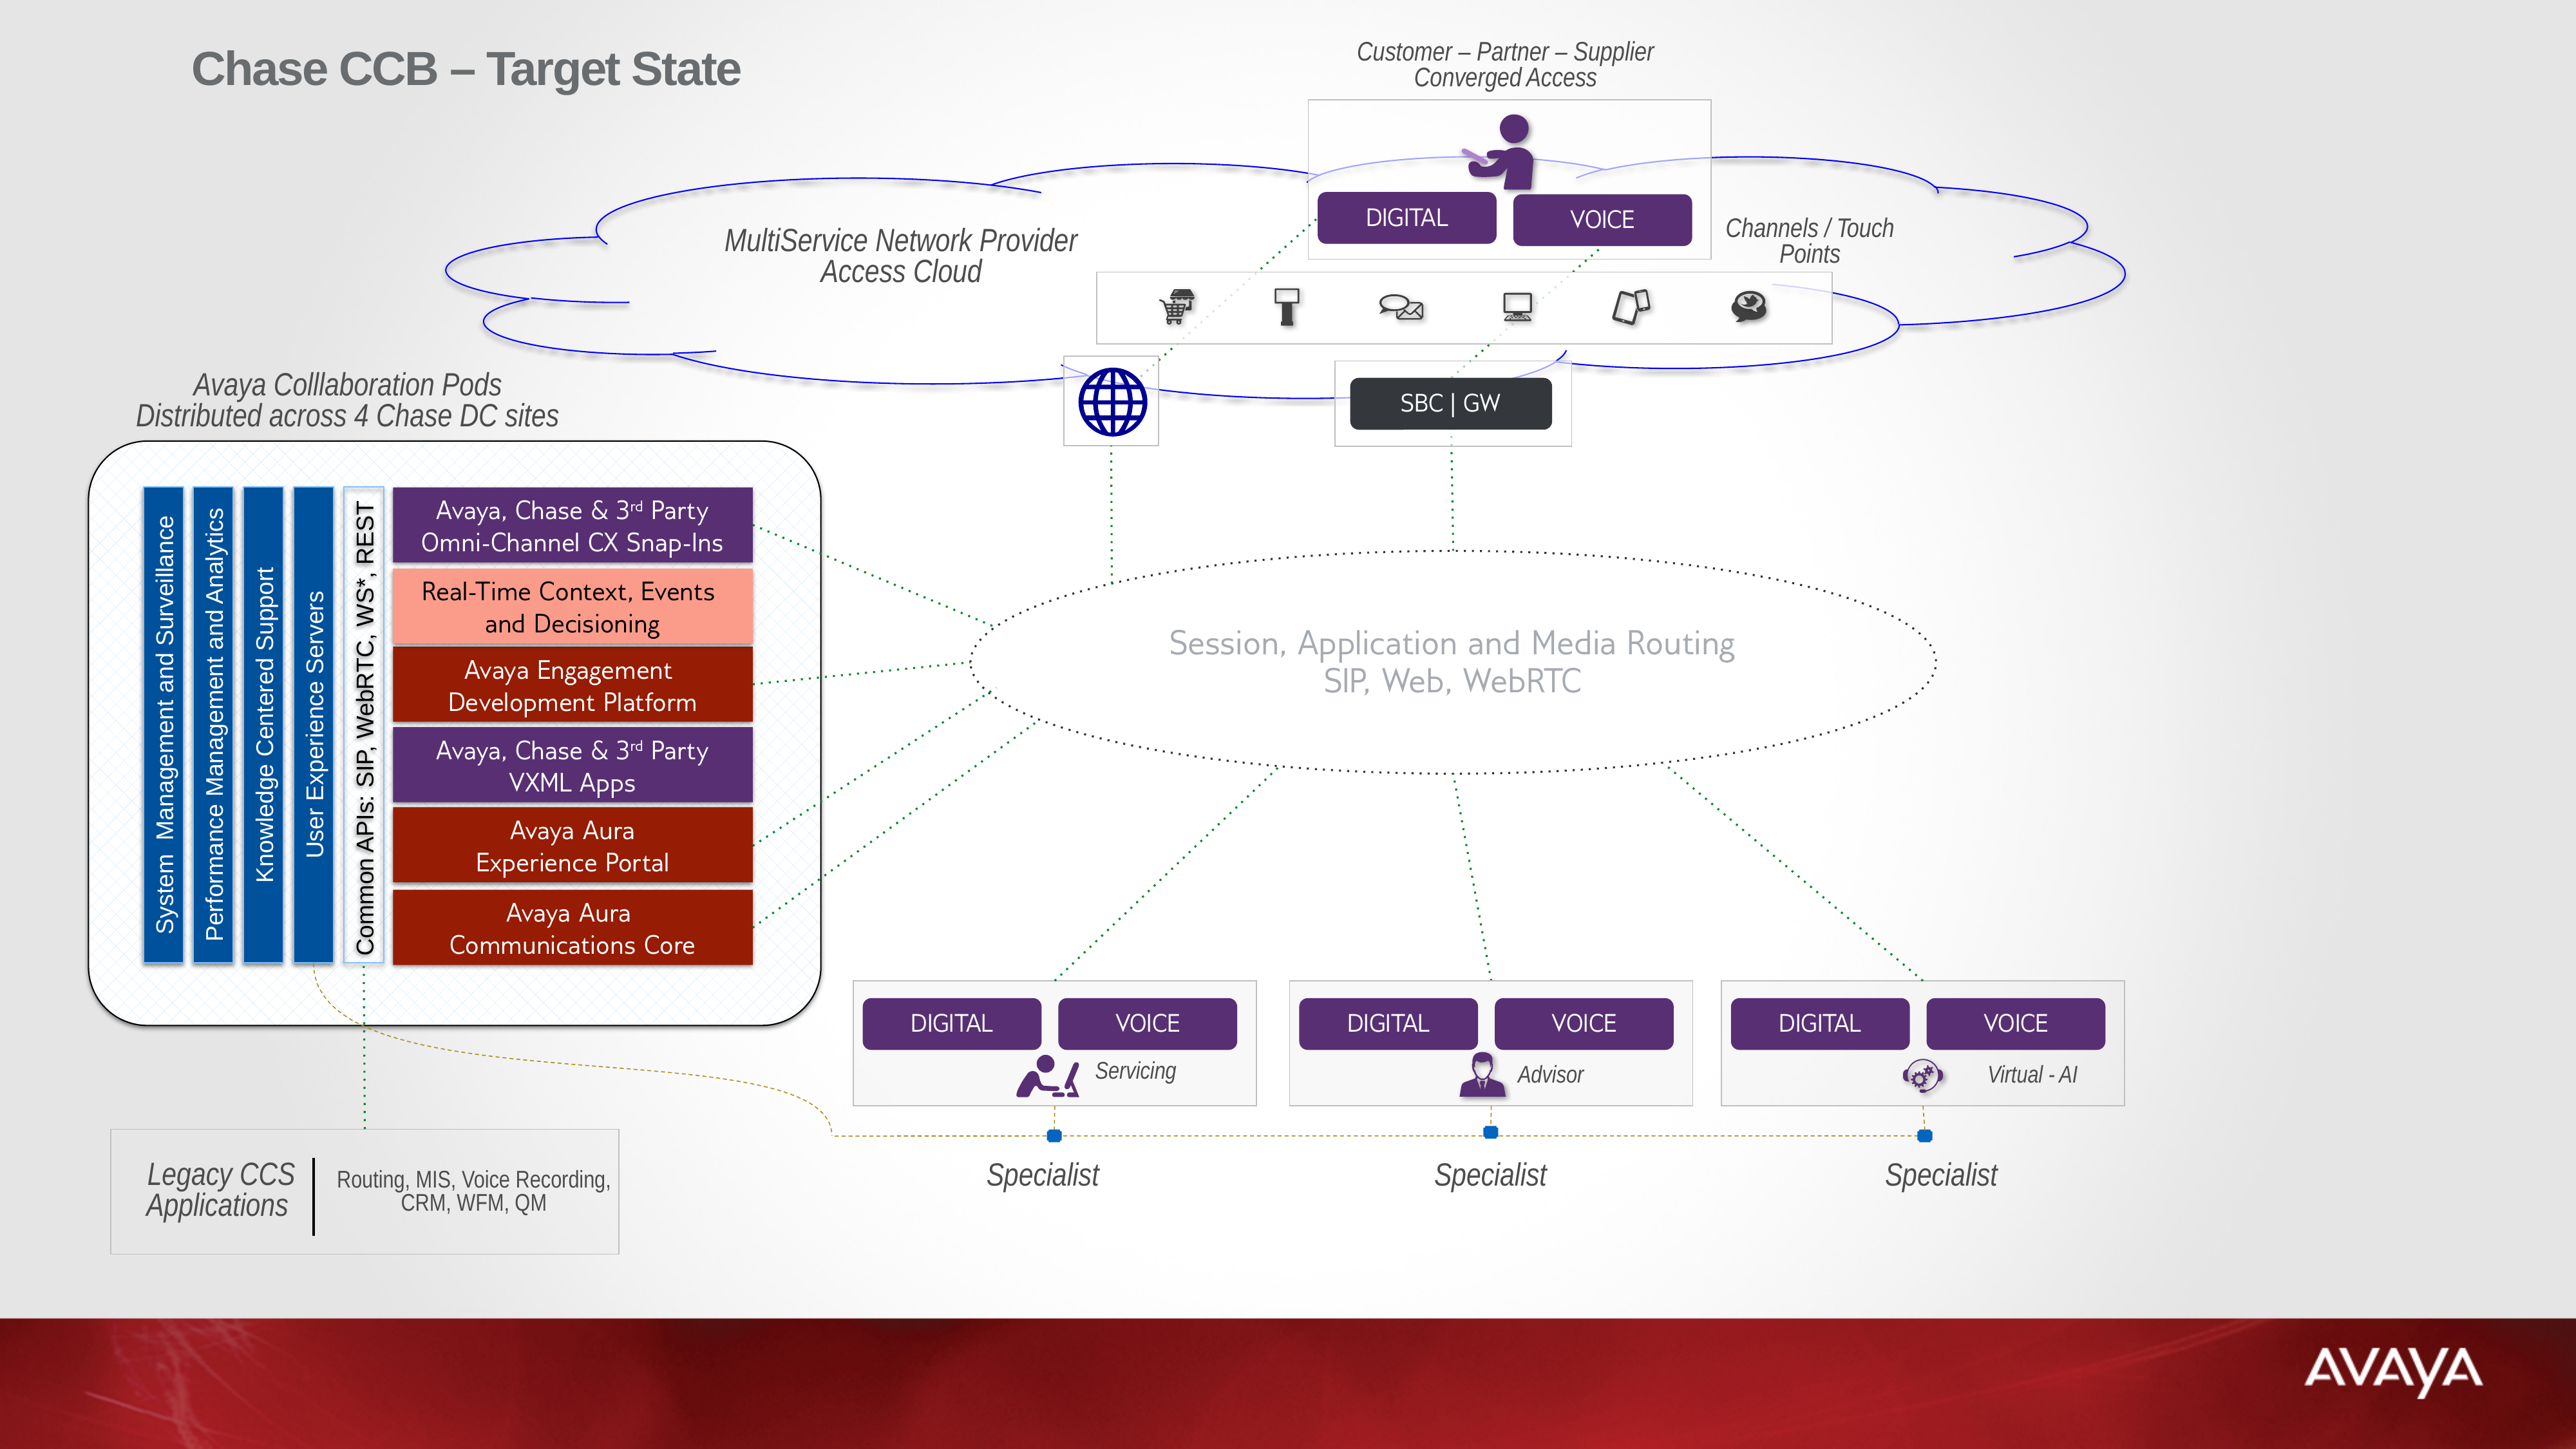

Customer – Partner – Supplier Converged Access
Chase CCB – Target State

DIGITAL
VOICE
Channels / Touch Points
MultiService Network Provider Access Cloud

Avaya Colllaboration Pods
Distributed across 4 Chase DC sites

SBC | GW

Avaya, Chase & 3rd Party
Omni-Channel CX Snap-Ins
Session, Application and Media Routing
SIP, Web, WebRTC
Real-Time Context, Events
and Decisioning
Avaya Engagement
Development Platform
System  Management and Surveillance
Knowledge Centered Support
User Experience Servers
Common APIs: SIP, WebRTC, WS*, REST
Performance Management and Analytics
Avaya, Chase & 3rd Party
VXML Apps
Avaya Aura
Experience Portal
Avaya Aura
Communications Core

DIGITAL
VOICE
DIGITAL
VOICE
DIGITAL
VOICE
Servicing

Virtual - AI
Advisor

Legacy CCS Applications
Specialist
Specialist
Specialist
Routing, MIS, Voice Recording, CRM, WFM, QM